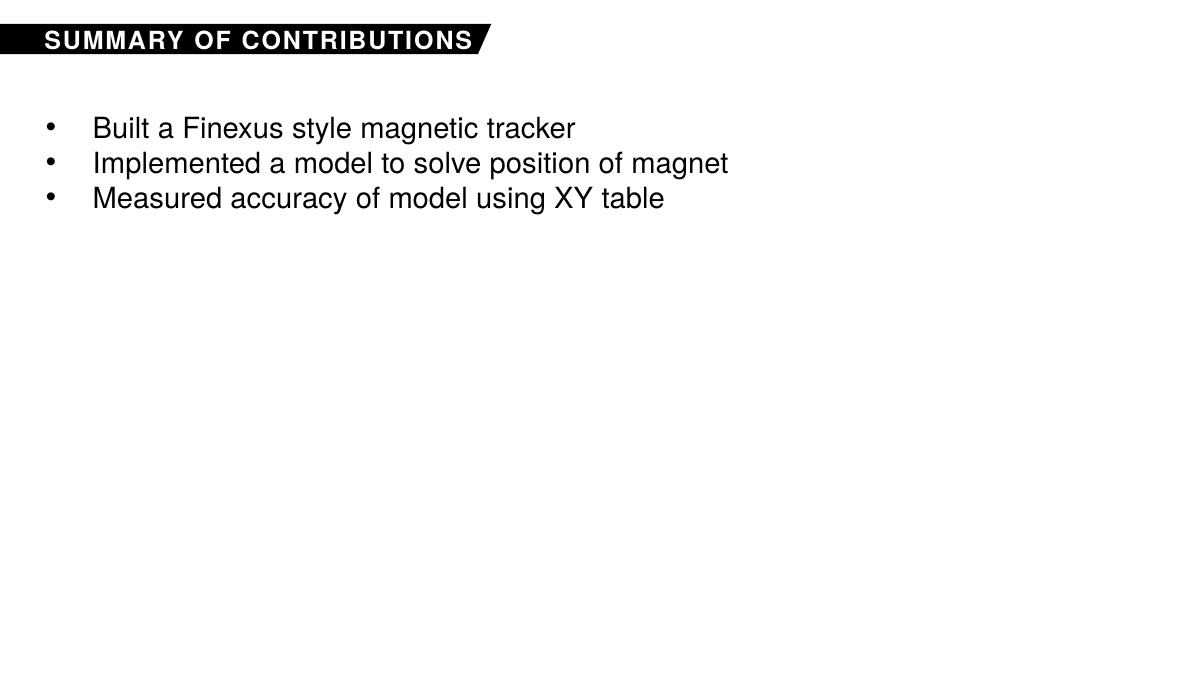

SUMMARY OF CONTRIBUTIONS
Built a Finexus style magnetic tracker
Implemented a model to solve position of magnet
Measured accuracy of model using XY table